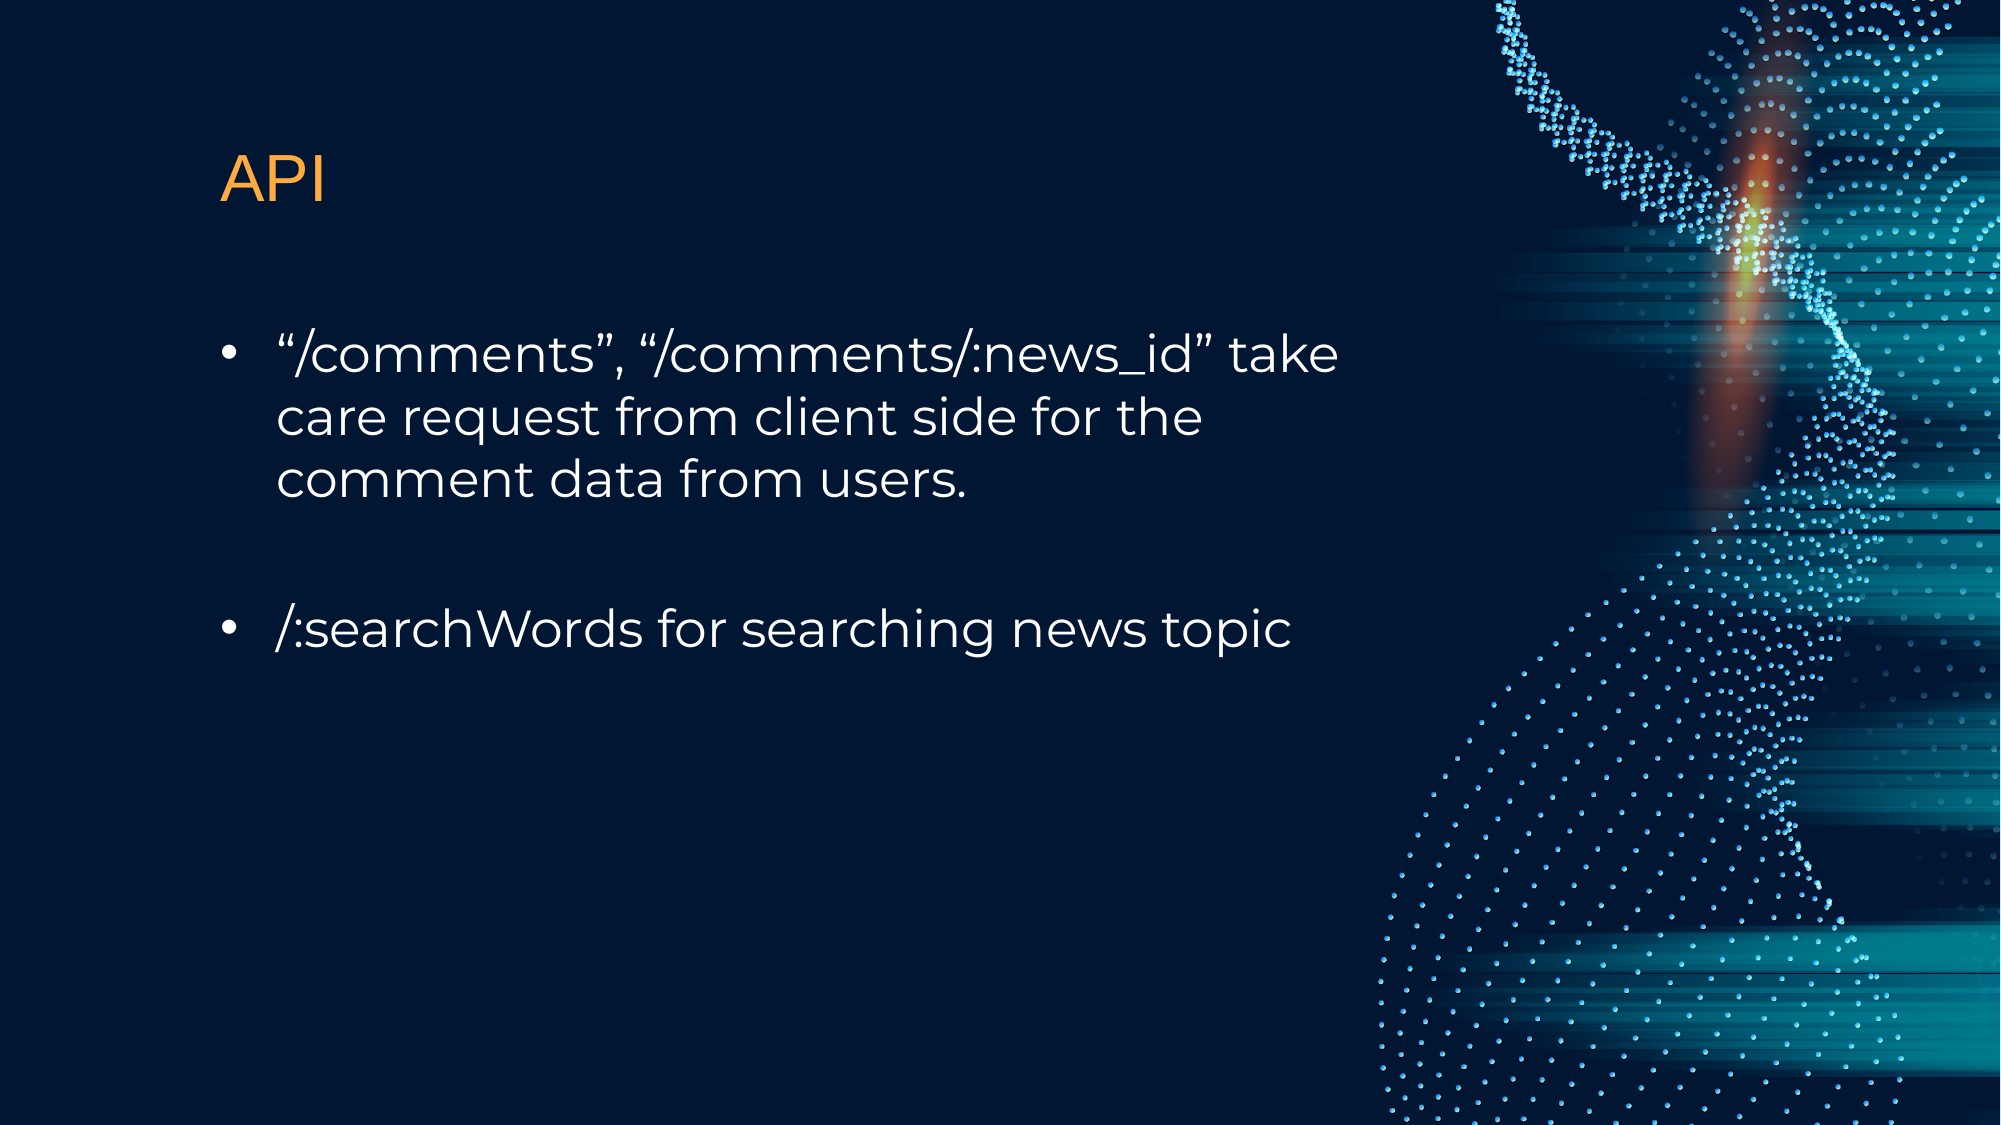

# API
“/comments”, “/comments/:news_id” take care request from client side for the comment data from users.
/:searchWords for searching news topic